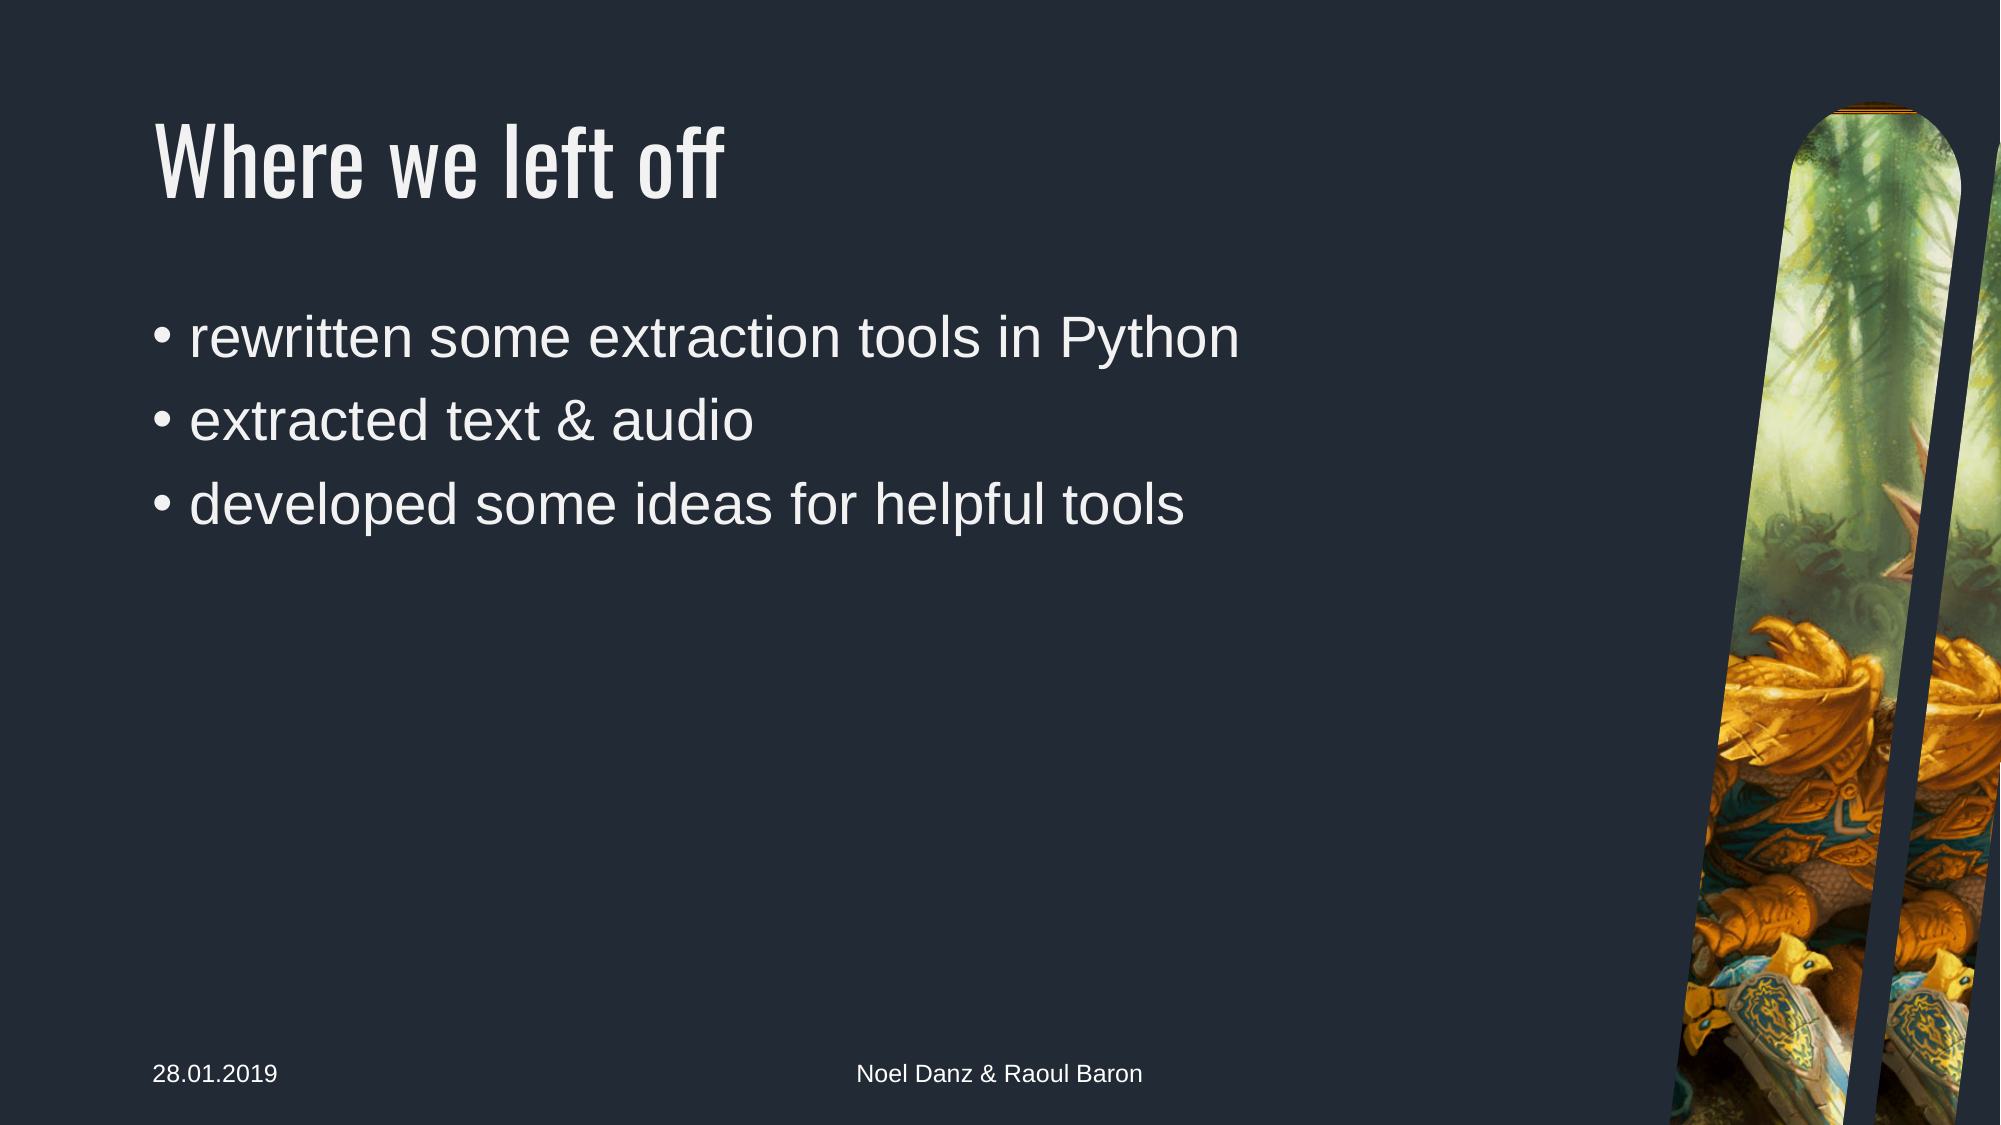

# Where we left off

rewritten some extraction tools in Python
extracted text & audio
developed some ideas for helpful tools
28.01.2019
Noel Danz & Raoul Baron
3